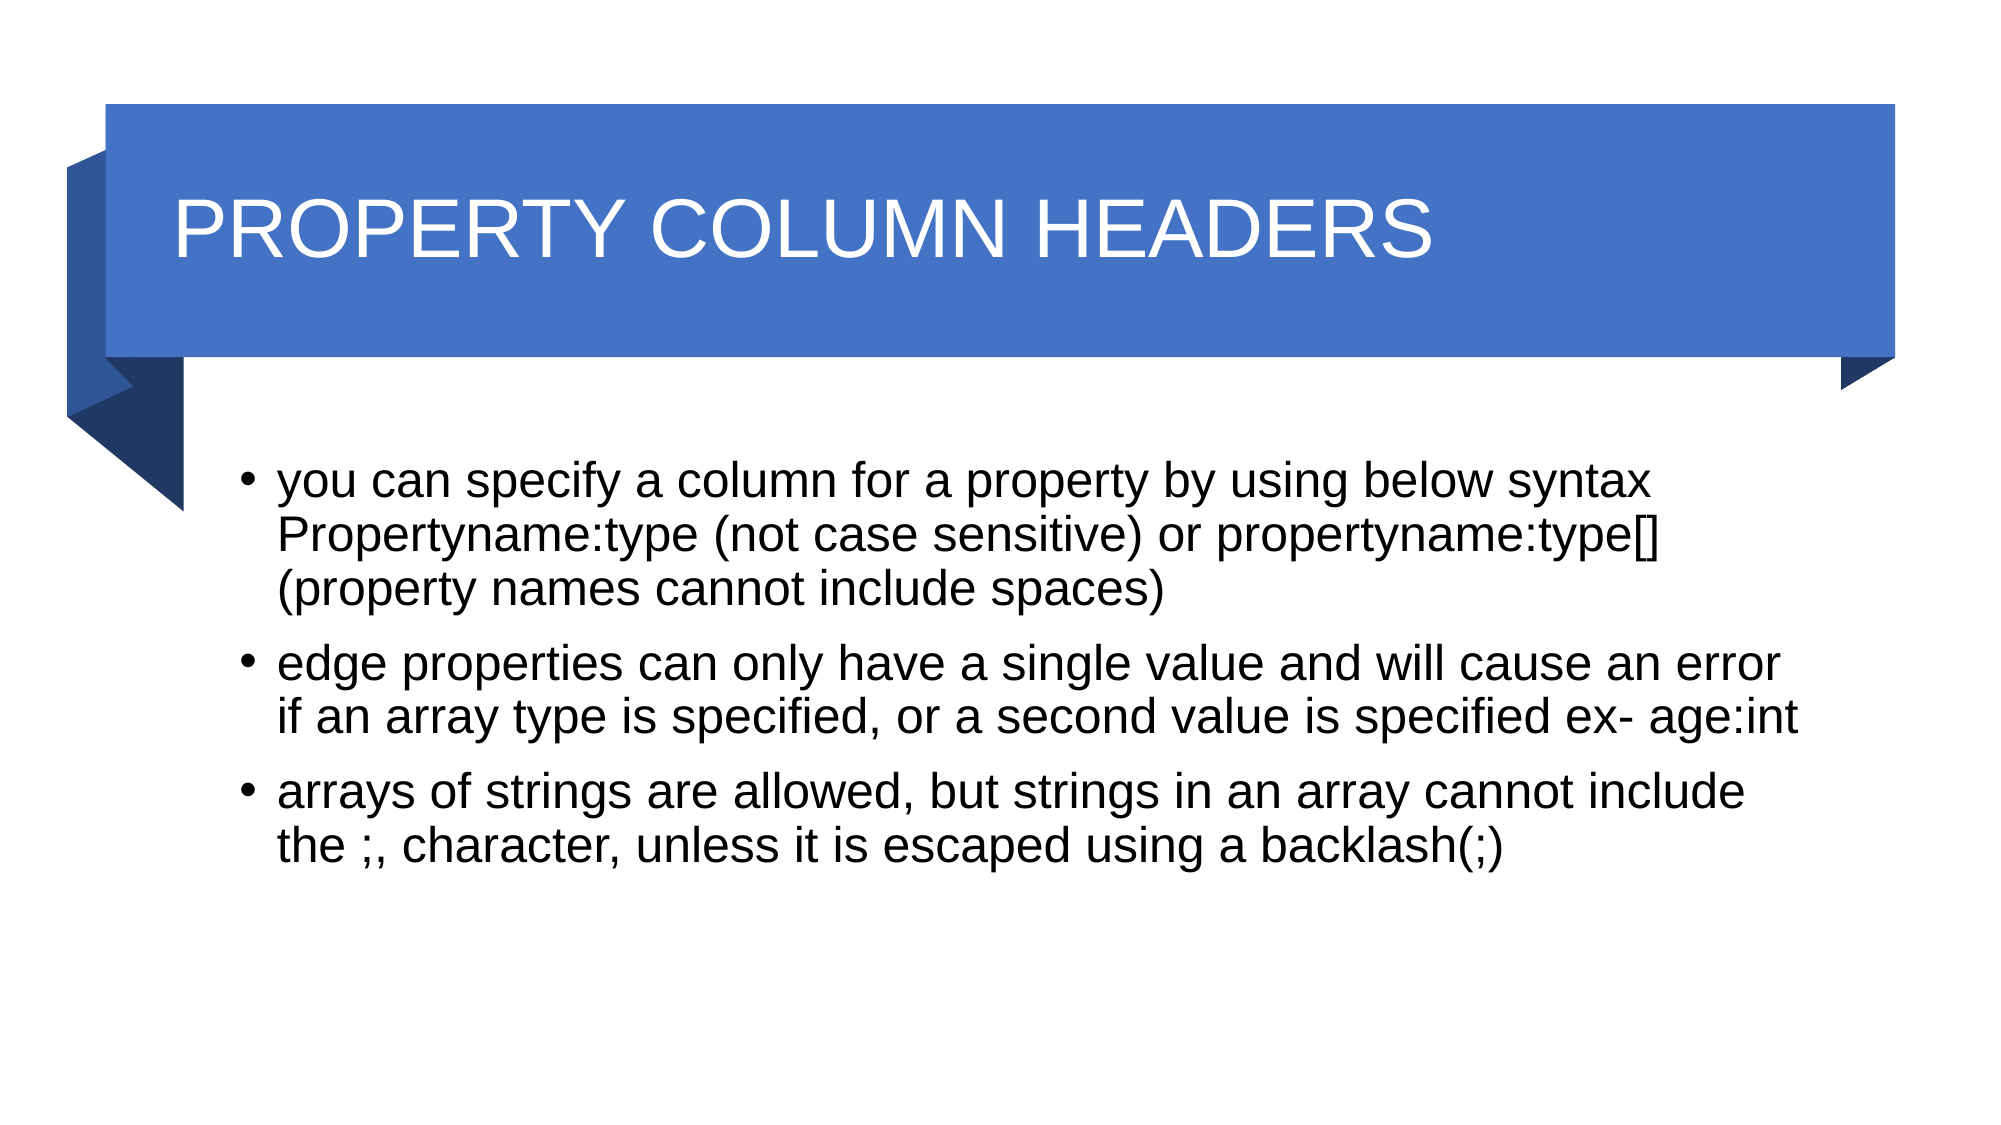

# PROPERTY COLUMN HEADERS

you can specify a column for a property by using below syntax Propertyname:type (not case sensitive) or propertyname:type[] (property names cannot include spaces)
edge properties can only have a single value and will cause an error if an array type is specified, or a second value is specified ex- age:int
arrays of strings are allowed, but strings in an array cannot include the ;, character, unless it is escaped using a backlash(;)